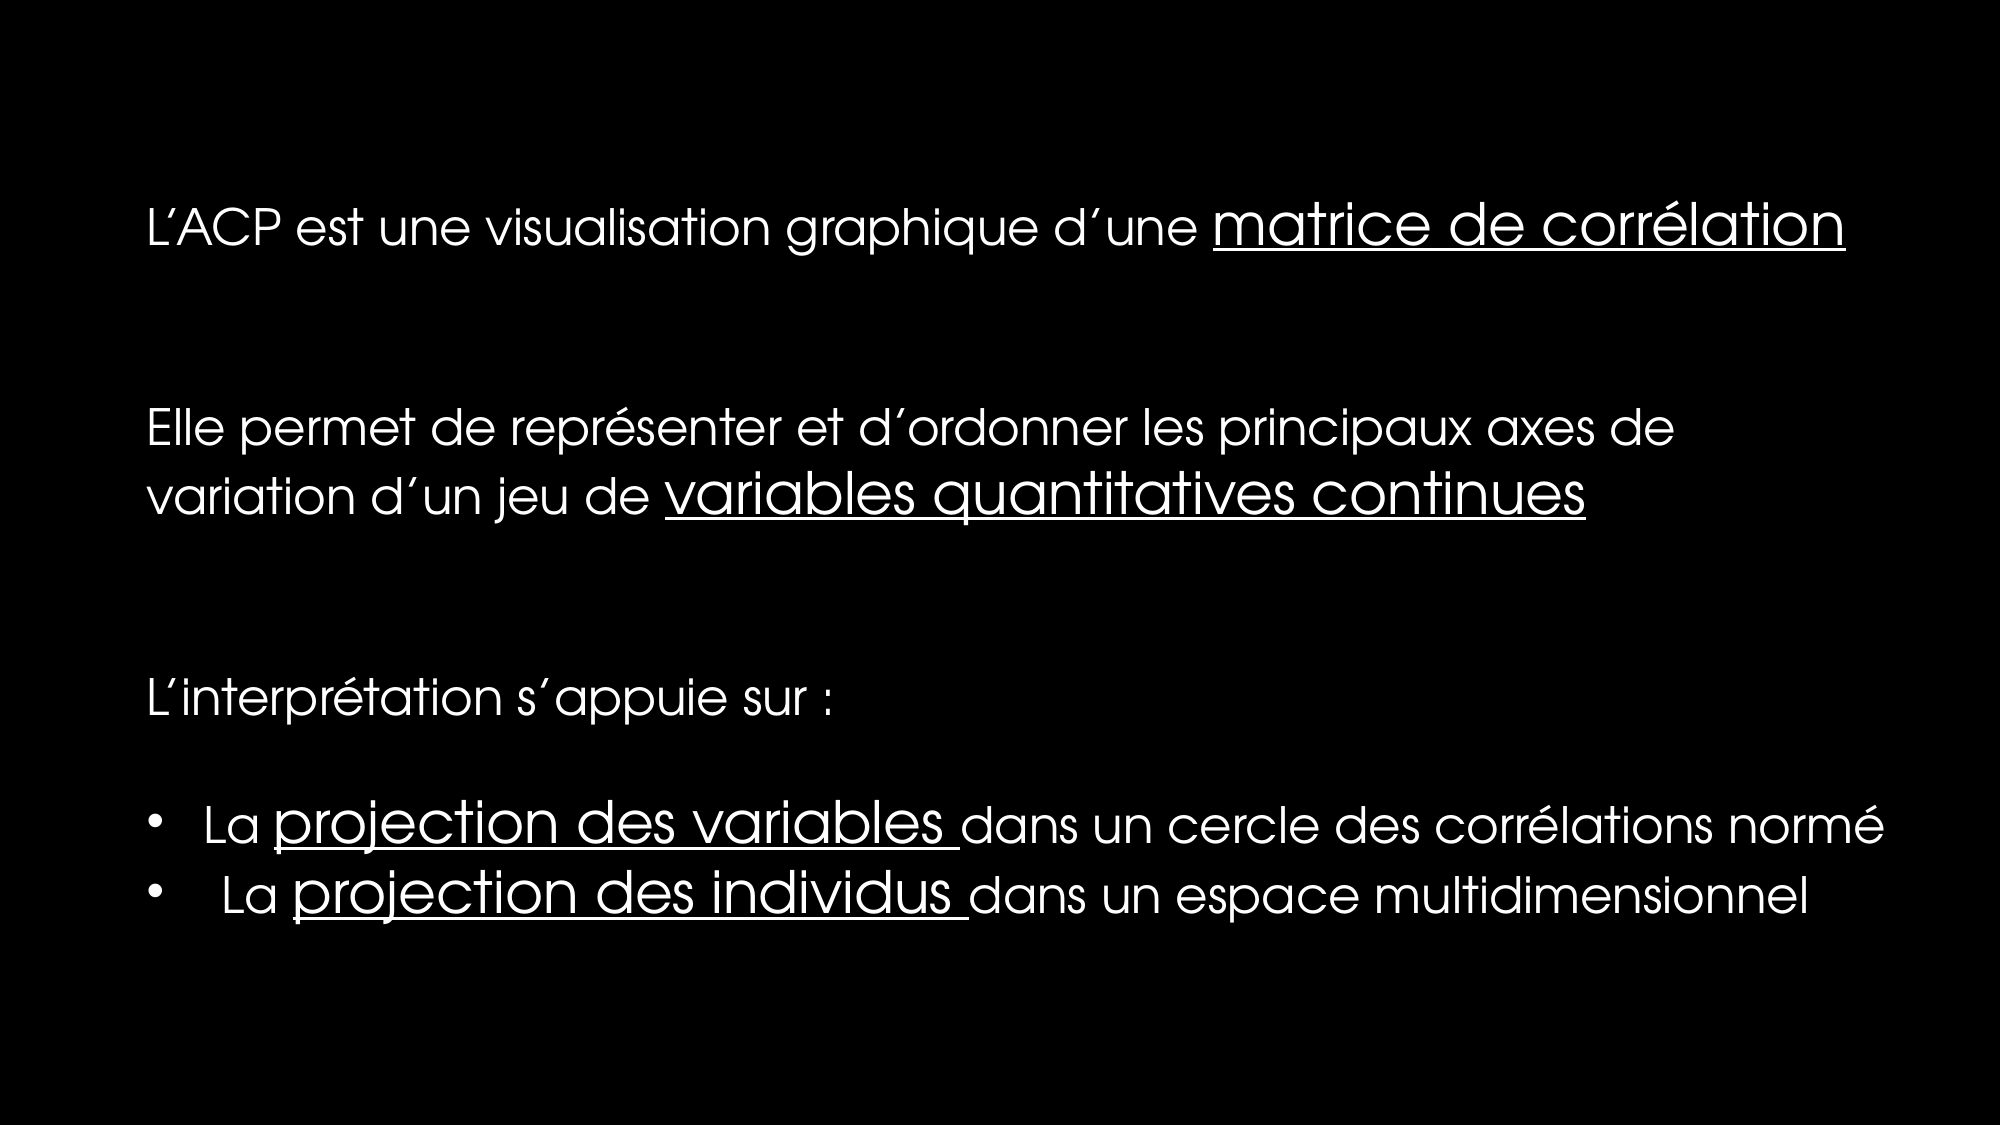

L’ACP est une visualisation graphique d’une matrice de corrélation
Elle permet de représenter et d’ordonner les principaux axes de variation d’un jeu de variables quantitatives continues
L’interprétation s’appuie sur :

La projection des variables dans un cercle des corrélations normé
La projection des individus dans un espace multidimensionnel